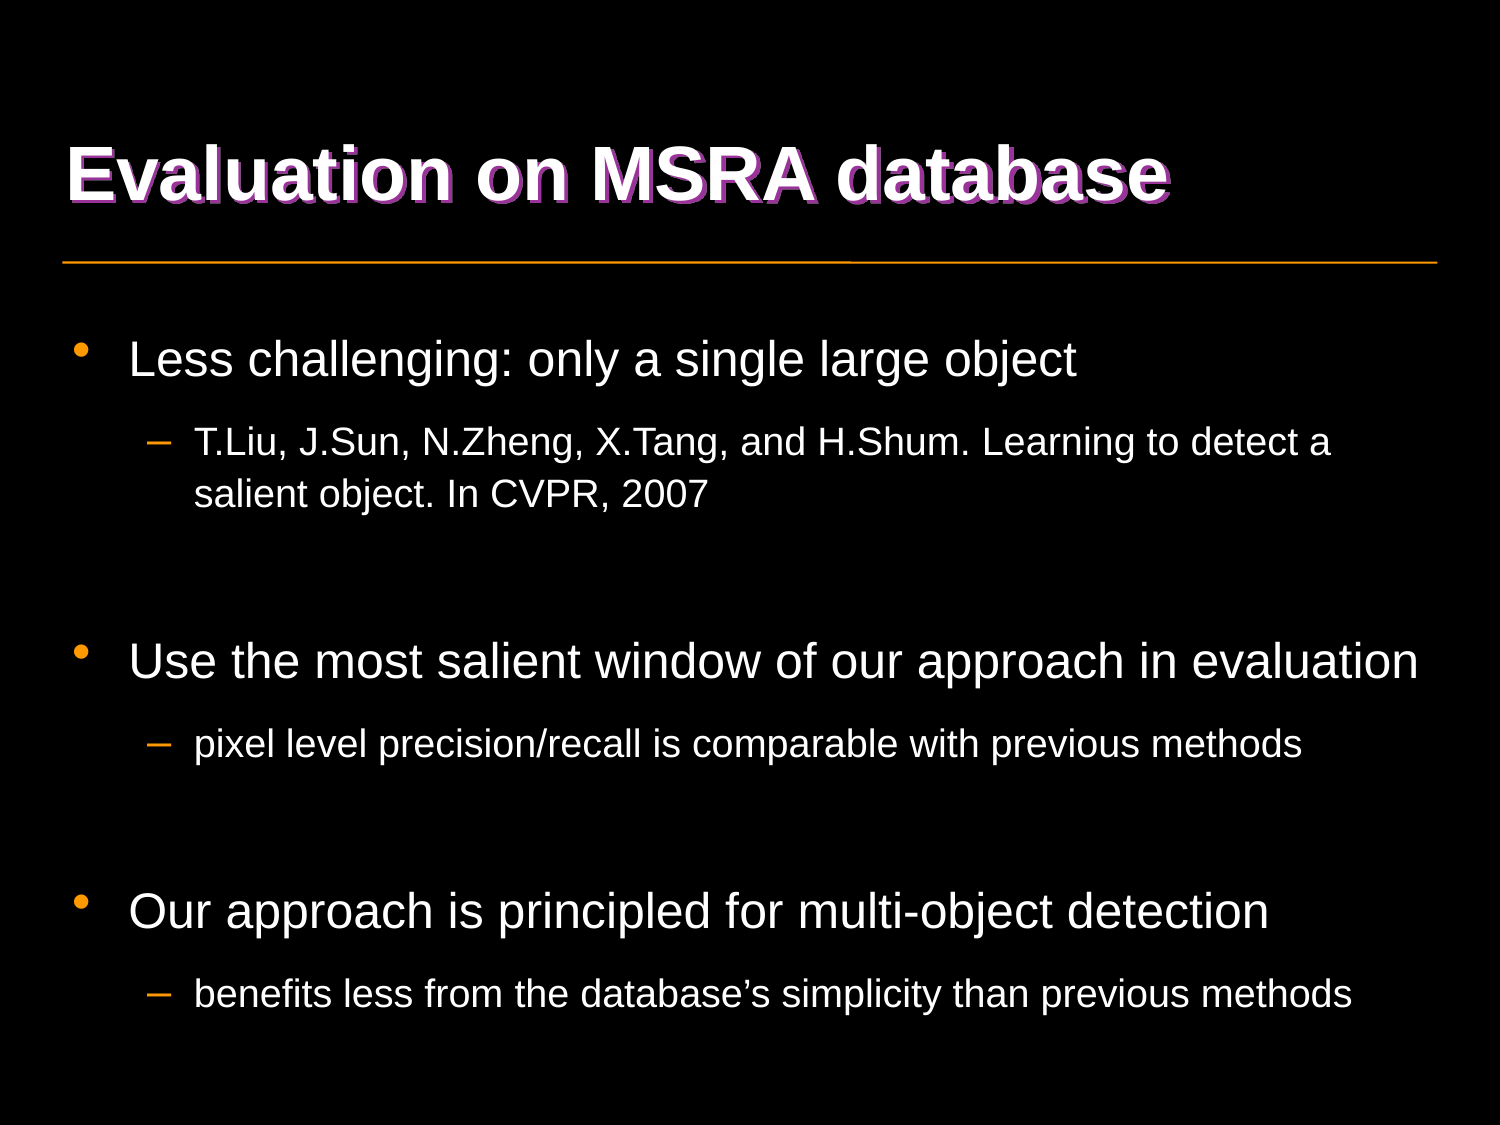

# Evaluation on MSRA database
Less challenging: only a single large object
T.Liu, J.Sun, N.Zheng, X.Tang, and H.Shum. Learning to detect a salient object. In CVPR, 2007

Use the most salient window of our approach in evaluation
pixel level precision/recall is comparable with previous methods

Our approach is principled for multi-object detection
benefits less from the database’s simplicity than previous methods